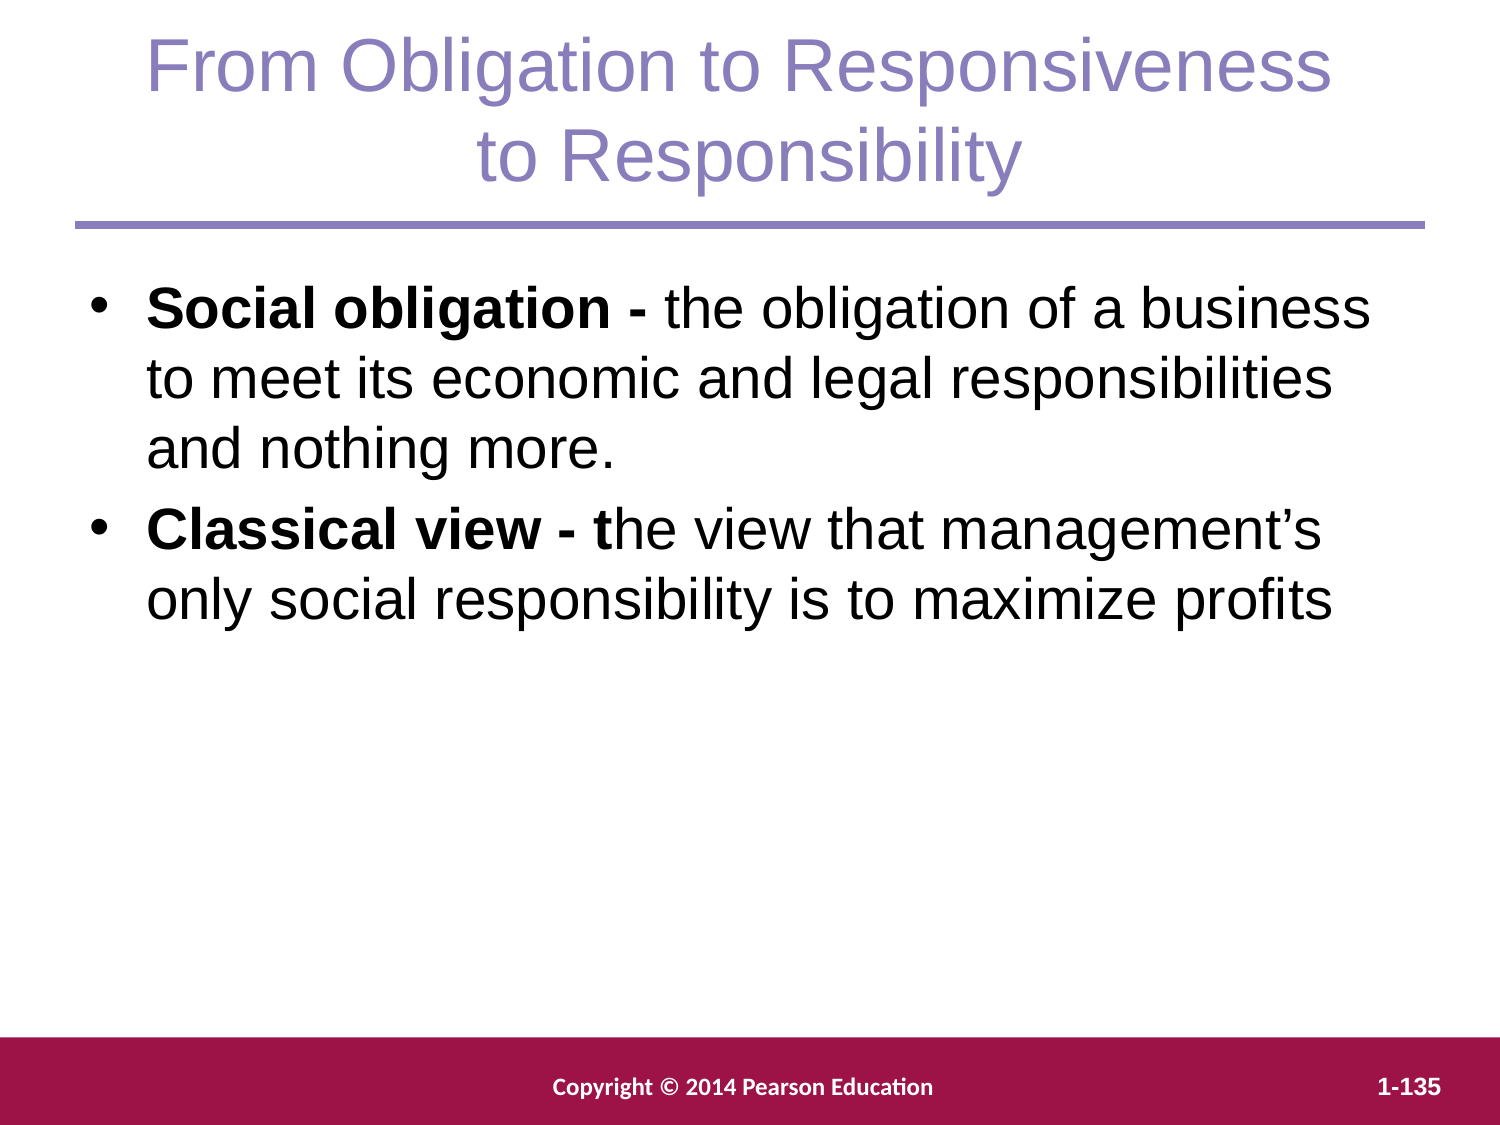

From Obligation to Responsiveness
to Responsibility
Social obligation - the obligation of a business to meet its economic and legal responsibilities and nothing more.
Classical view - the view that management’s only social responsibility is to maximize profits